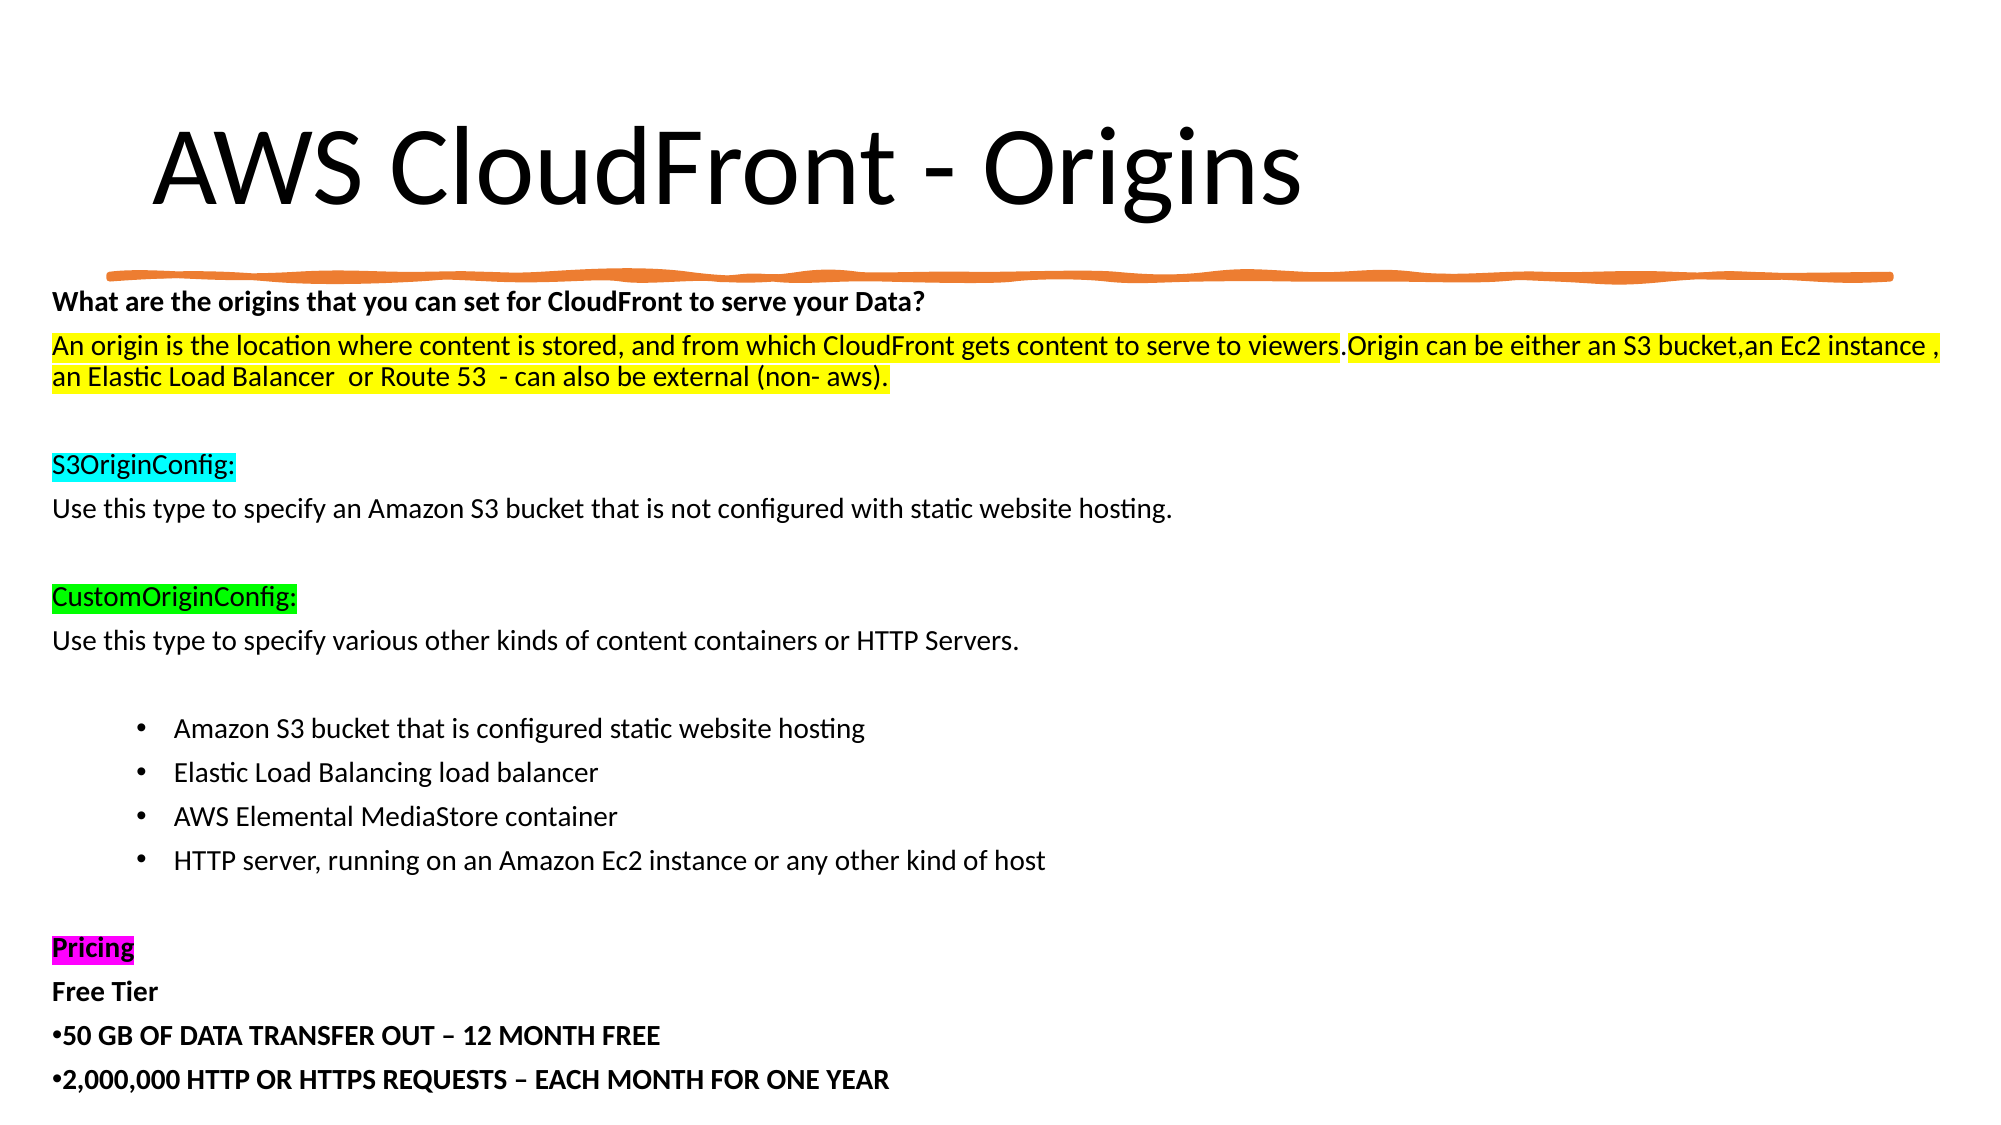

AWS CloudFront - Origins

What are the origins that you can set for CloudFront to serve your Data?
An origin is the location where content is stored, and from which CloudFront gets content to serve to viewers.Origin can be either an S3 bucket,an Ec2 instance , an Elastic Load Balancer  or Route 53  - can also be external (non- aws).

S3OriginConfig:
Use this type to specify an Amazon S3 bucket that is not configured with static website hosting.

CustomOriginConfig:
Use this type to specify various other kinds of content containers or HTTP Servers.

Amazon S3 bucket that is configured static website hosting
Elastic Load Balancing load balancer
AWS Elemental MediaStore container
HTTP server, running on an Amazon Ec2 instance or any other kind of host

Pricing
Free Tier
50 GB OF DATA TRANSFER OUT – 12 MONTH FREE
2,000,000 HTTP OR HTTPS REQUESTS – EACH MONTH FOR ONE YEAR